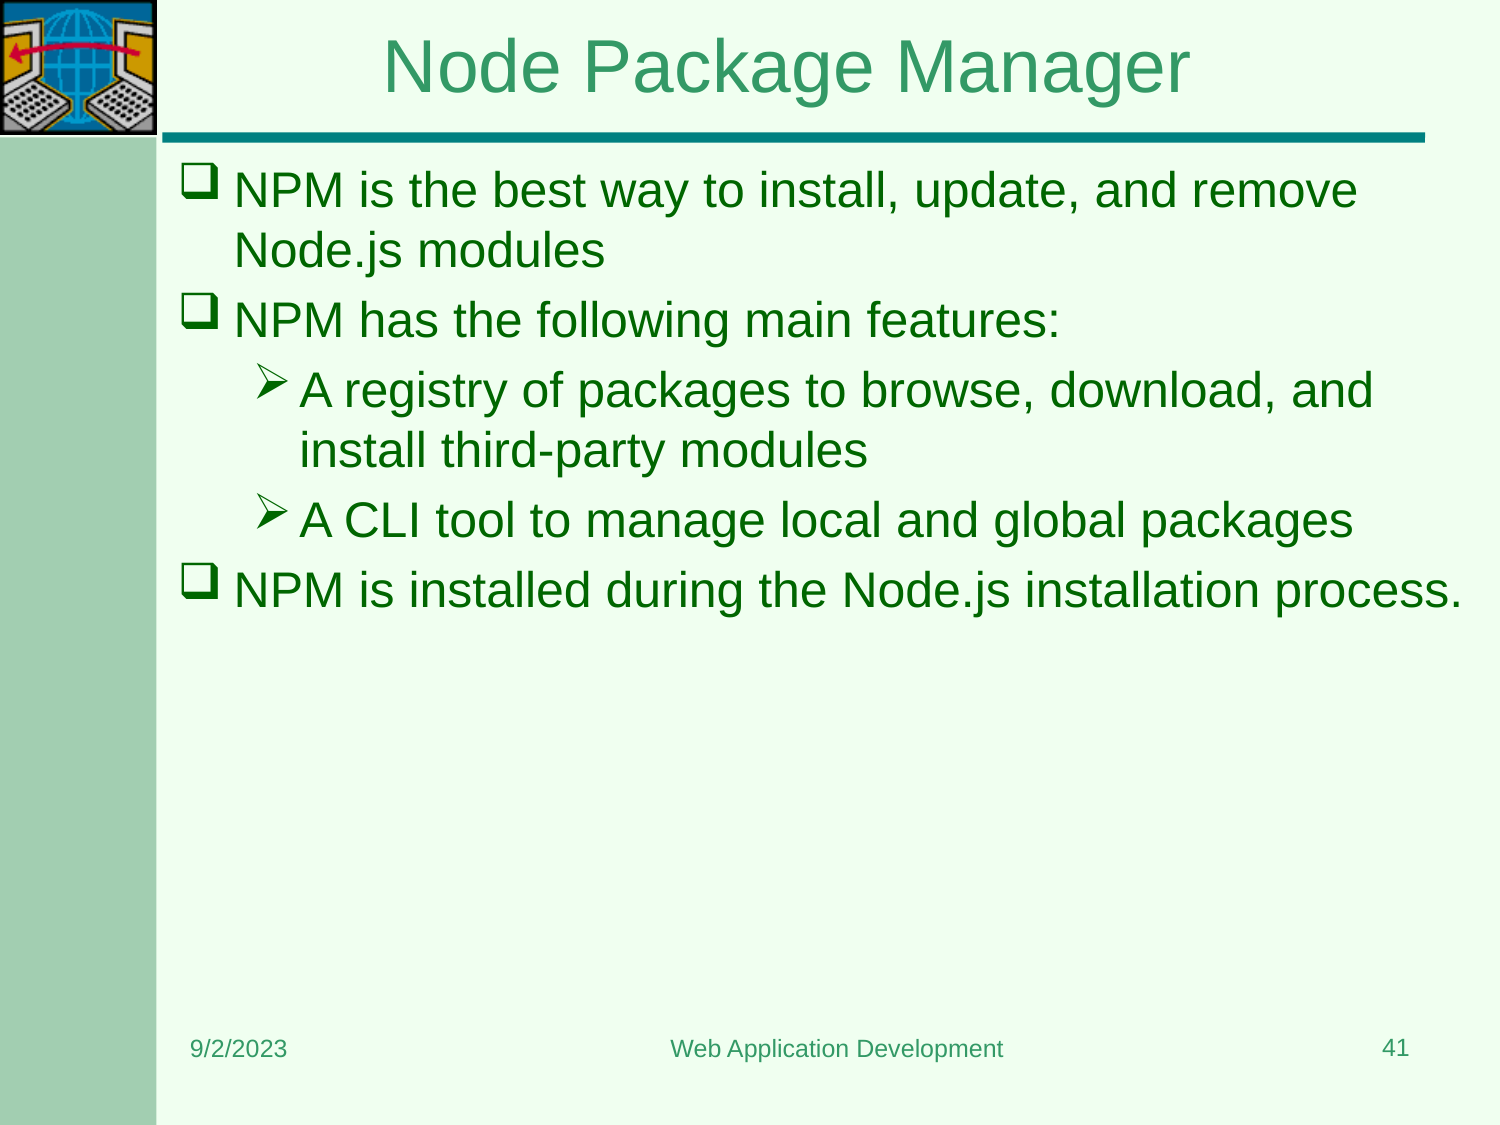

# Node Package Manager
NPM is the best way to install, update, and remove Node.js modules
NPM has the following main features:
A registry of packages to browse, download, and install third-party modules
A CLI tool to manage local and global packages
NPM is installed during the Node.js installation process.

41
9/2/2023
Web Application Development